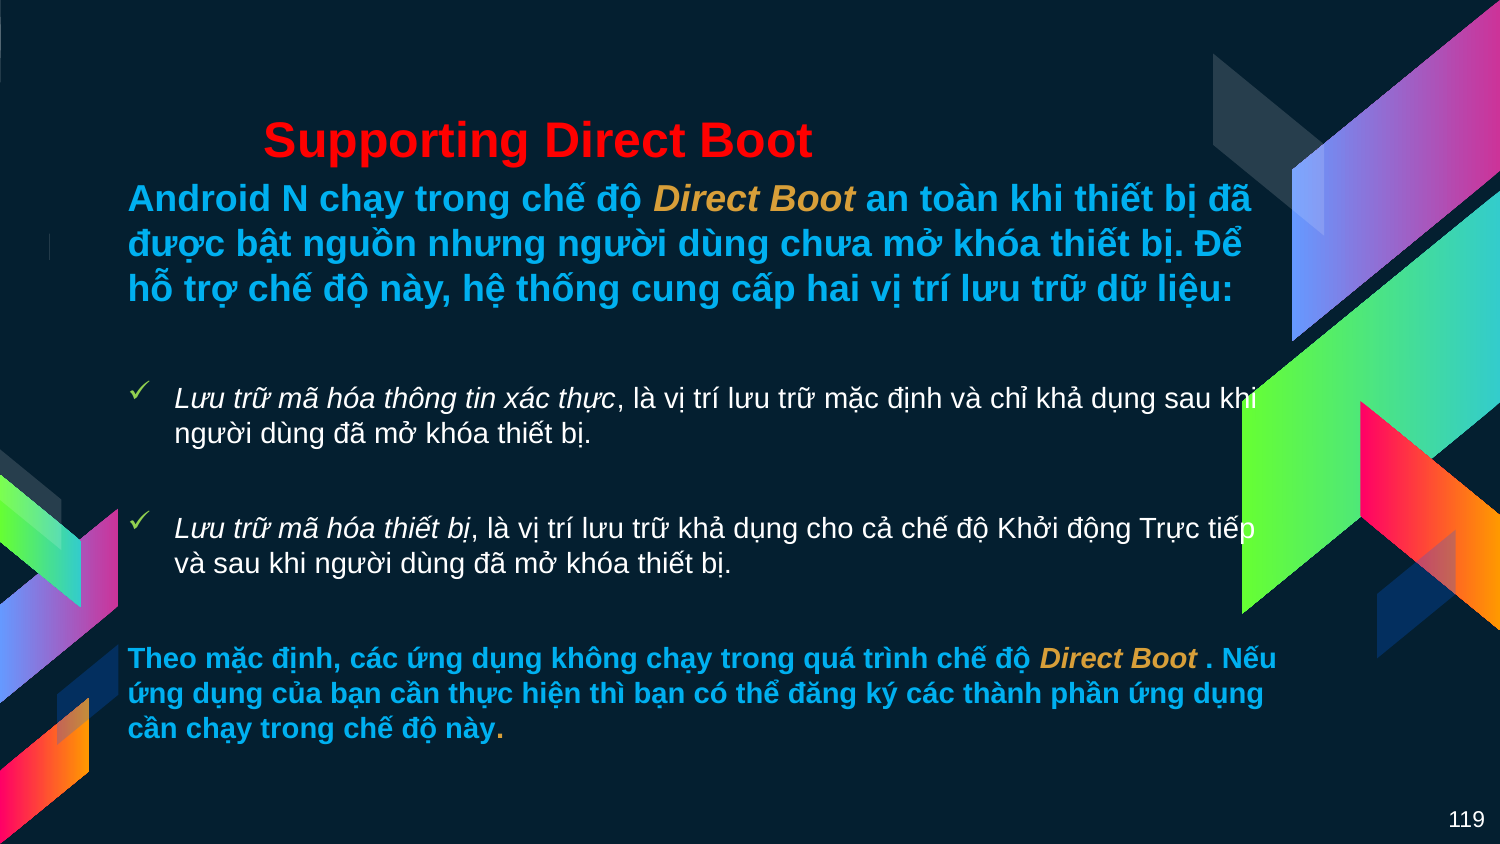

# Supporting Direct Boot
Android N chạy trong chế độ Direct Boot an toàn khi thiết bị đã được bật nguồn nhưng người dùng chưa mở khóa thiết bị. Để hỗ trợ chế độ này, hệ thống cung cấp hai vị trí lưu trữ dữ liệu:

Lưu trữ mã hóa thông tin xác thực, là vị trí lưu trữ mặc định và chỉ khả dụng sau khi người dùng đã mở khóa thiết bị.

Lưu trữ mã hóa thiết bị, là vị trí lưu trữ khả dụng cho cả chế độ Khởi động Trực tiếp và sau khi người dùng đã mở khóa thiết bị.

Theo mặc định, các ứng dụng không chạy trong quá trình chế độ Direct Boot . Nếu ứng dụng của bạn cần thực hiện thì bạn có thể đăng ký các thành phần ứng dụng cần chạy trong chế độ này.

119